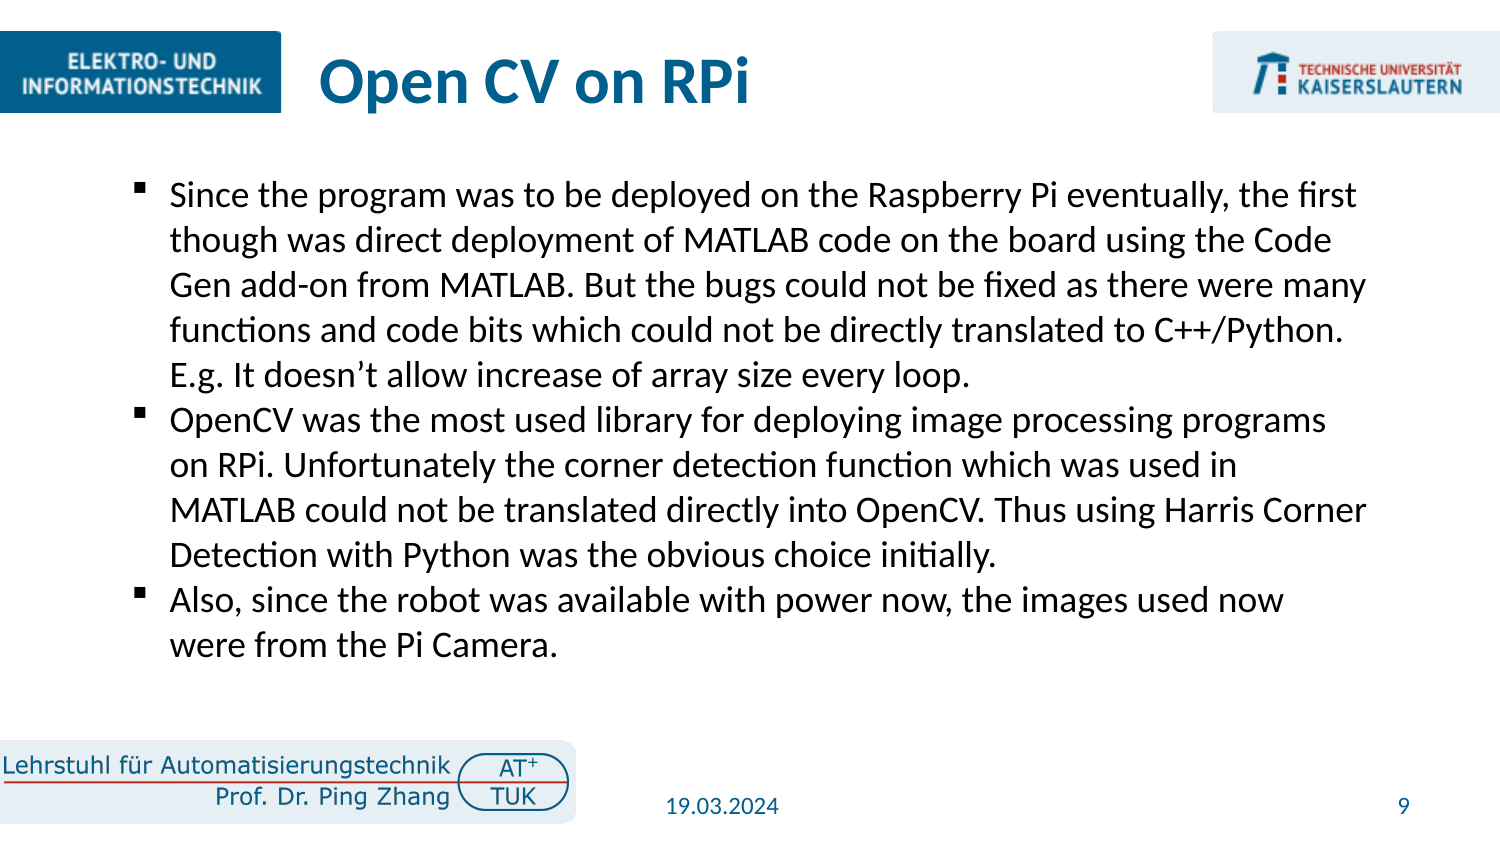

# Open CV on RPi
Since the program was to be deployed on the Raspberry Pi eventually, the first though was direct deployment of MATLAB code on the board using the Code Gen add-on from MATLAB. But the bugs could not be fixed as there were many functions and code bits which could not be directly translated to C++/Python. E.g. It doesn’t allow increase of array size every loop.
OpenCV was the most used library for deploying image processing programs on RPi. Unfortunately the corner detection function which was used in MATLAB could not be translated directly into OpenCV. Thus using Harris Corner Detection with Python was the obvious choice initially.
Also, since the robot was available with power now, the images used now were from the Pi Camera.